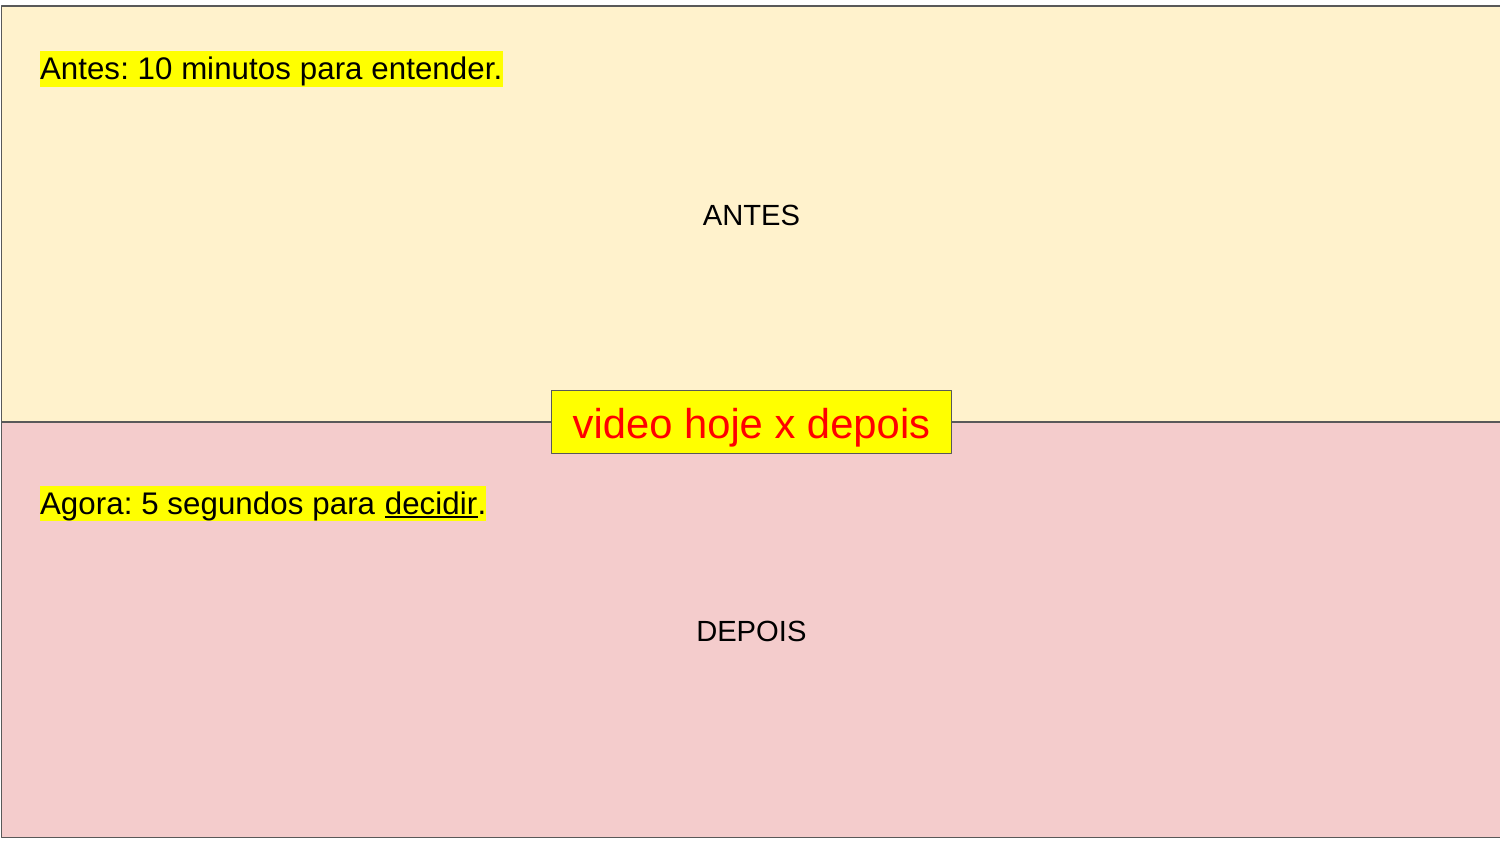

ANTES
Antes: 10 minutos para entender.

video hoje x depois
DEPOIS
Agora: 5 segundos para decidir.